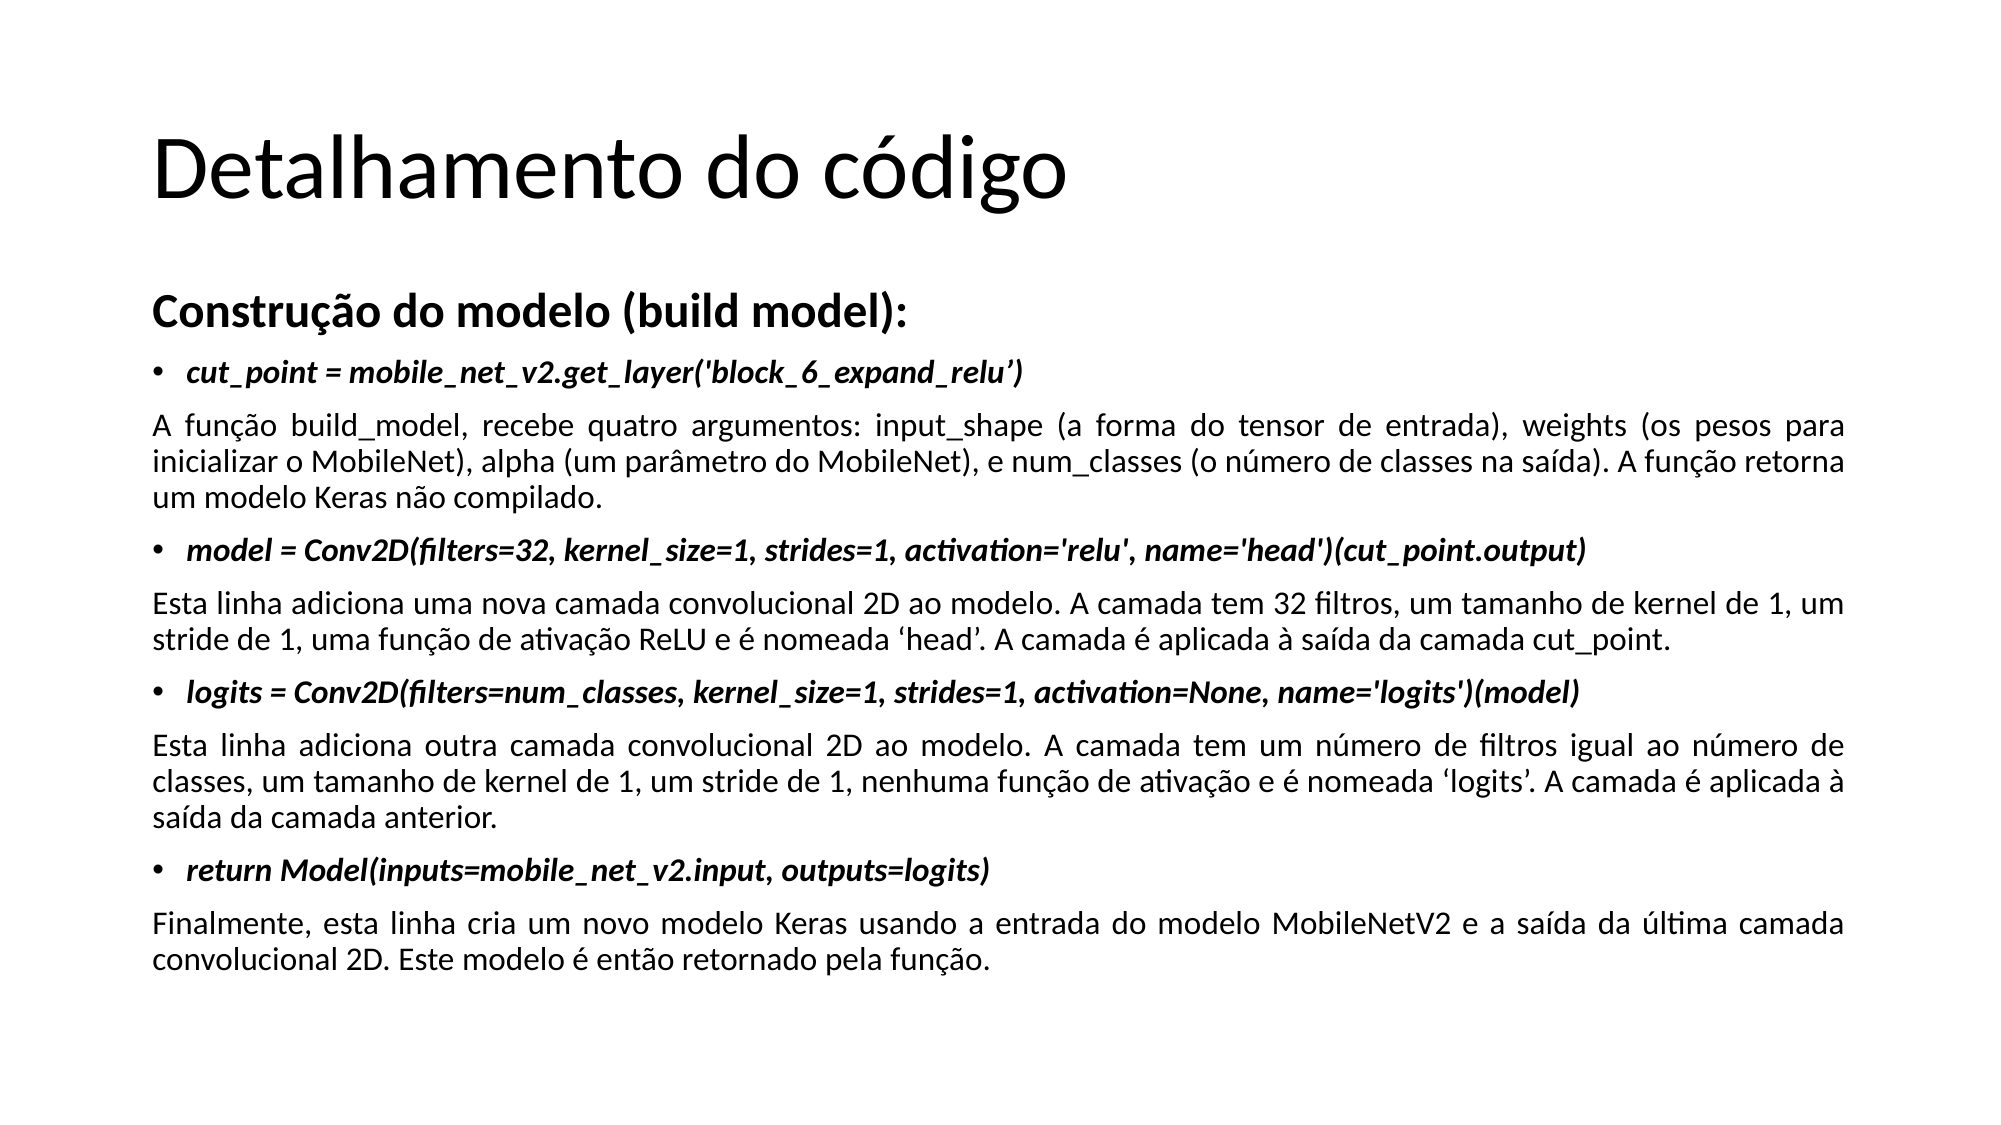

Esta linha obtém a camada chamada ‘block_6_expand_relu’ do modelo MobileNetV2 e a armazena na variável cut_point. Esta camada é o ponto em que o modelo será cortado.
logits = Conv2D(filters=num_classes, kernel_size=1, strides=1, activation=None, name='logits')(model)
# Detalhamento do código
Construção do modelo (build model):
cut_point = mobile_net_v2.get_layer('block_6_expand_relu’)
A função build_model, recebe quatro argumentos: input_shape (a forma do tensor de entrada), weights (os pesos para inicializar o MobileNet), alpha (um parâmetro do MobileNet), e num_classes (o número de classes na saída). A função retorna um modelo Keras não compilado.
model = Conv2D(filters=32, kernel_size=1, strides=1, activation='relu', name='head')(cut_point.output)
Esta linha adiciona uma nova camada convolucional 2D ao modelo. A camada tem 32 filtros, um tamanho de kernel de 1, um stride de 1, uma função de ativação ReLU e é nomeada ‘head’. A camada é aplicada à saída da camada cut_point.
logits = Conv2D(filters=num_classes, kernel_size=1, strides=1, activation=None, name='logits')(model)
Esta linha adiciona outra camada convolucional 2D ao modelo. A camada tem um número de filtros igual ao número de classes, um tamanho de kernel de 1, um stride de 1, nenhuma função de ativação e é nomeada ‘logits’. A camada é aplicada à saída da camada anterior.
return Model(inputs=mobile_net_v2.input, outputs=logits)
Finalmente, esta linha cria um novo modelo Keras usando a entrada do modelo MobileNetV2 e a saída da última camada convolucional 2D. Este modelo é então retornado pela função.